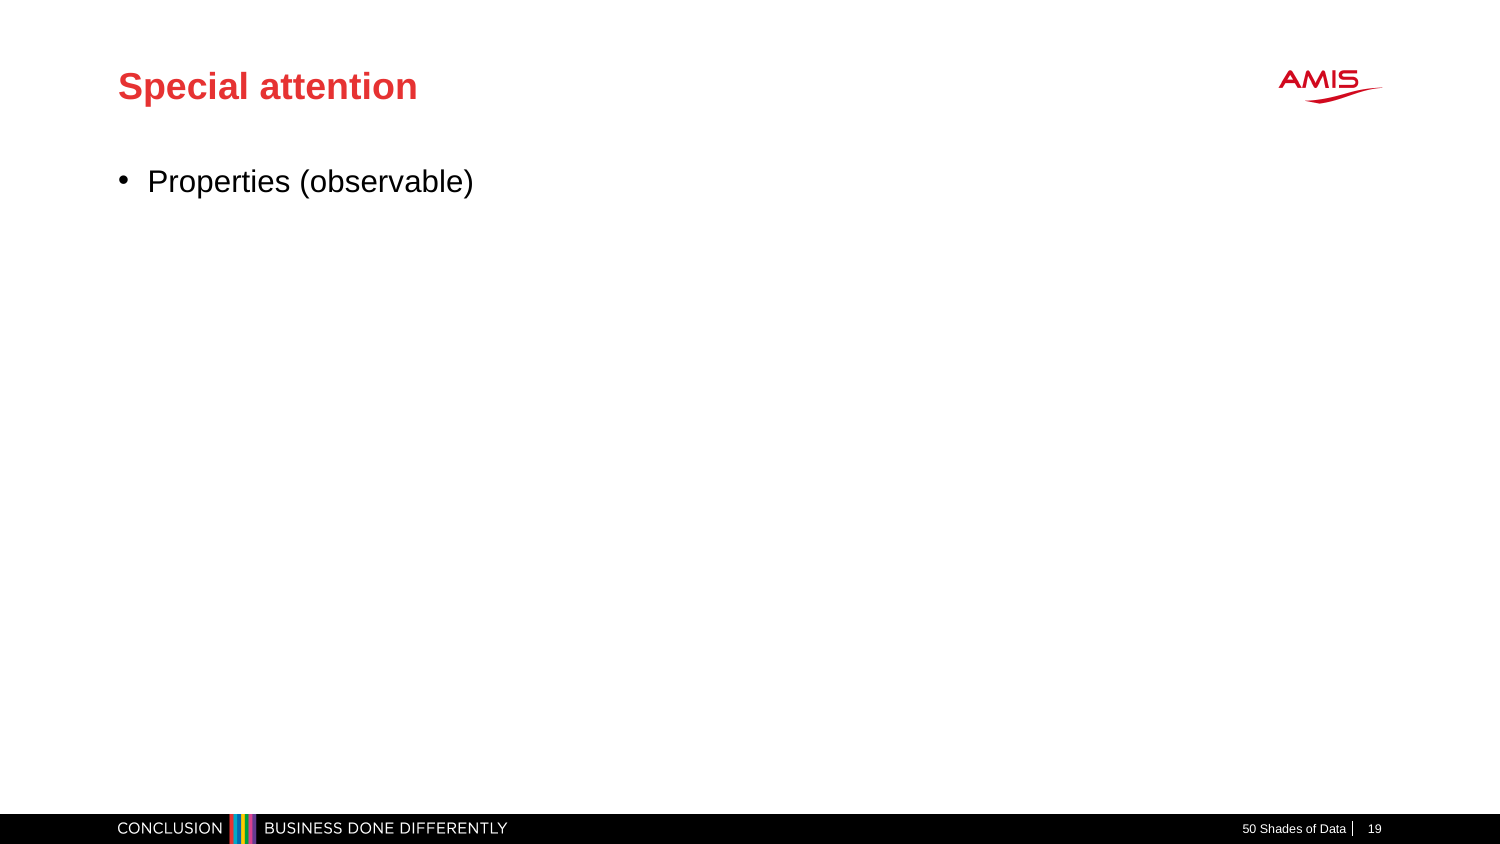

# Special attention
Properties (observable)
50 Shades of Data
19